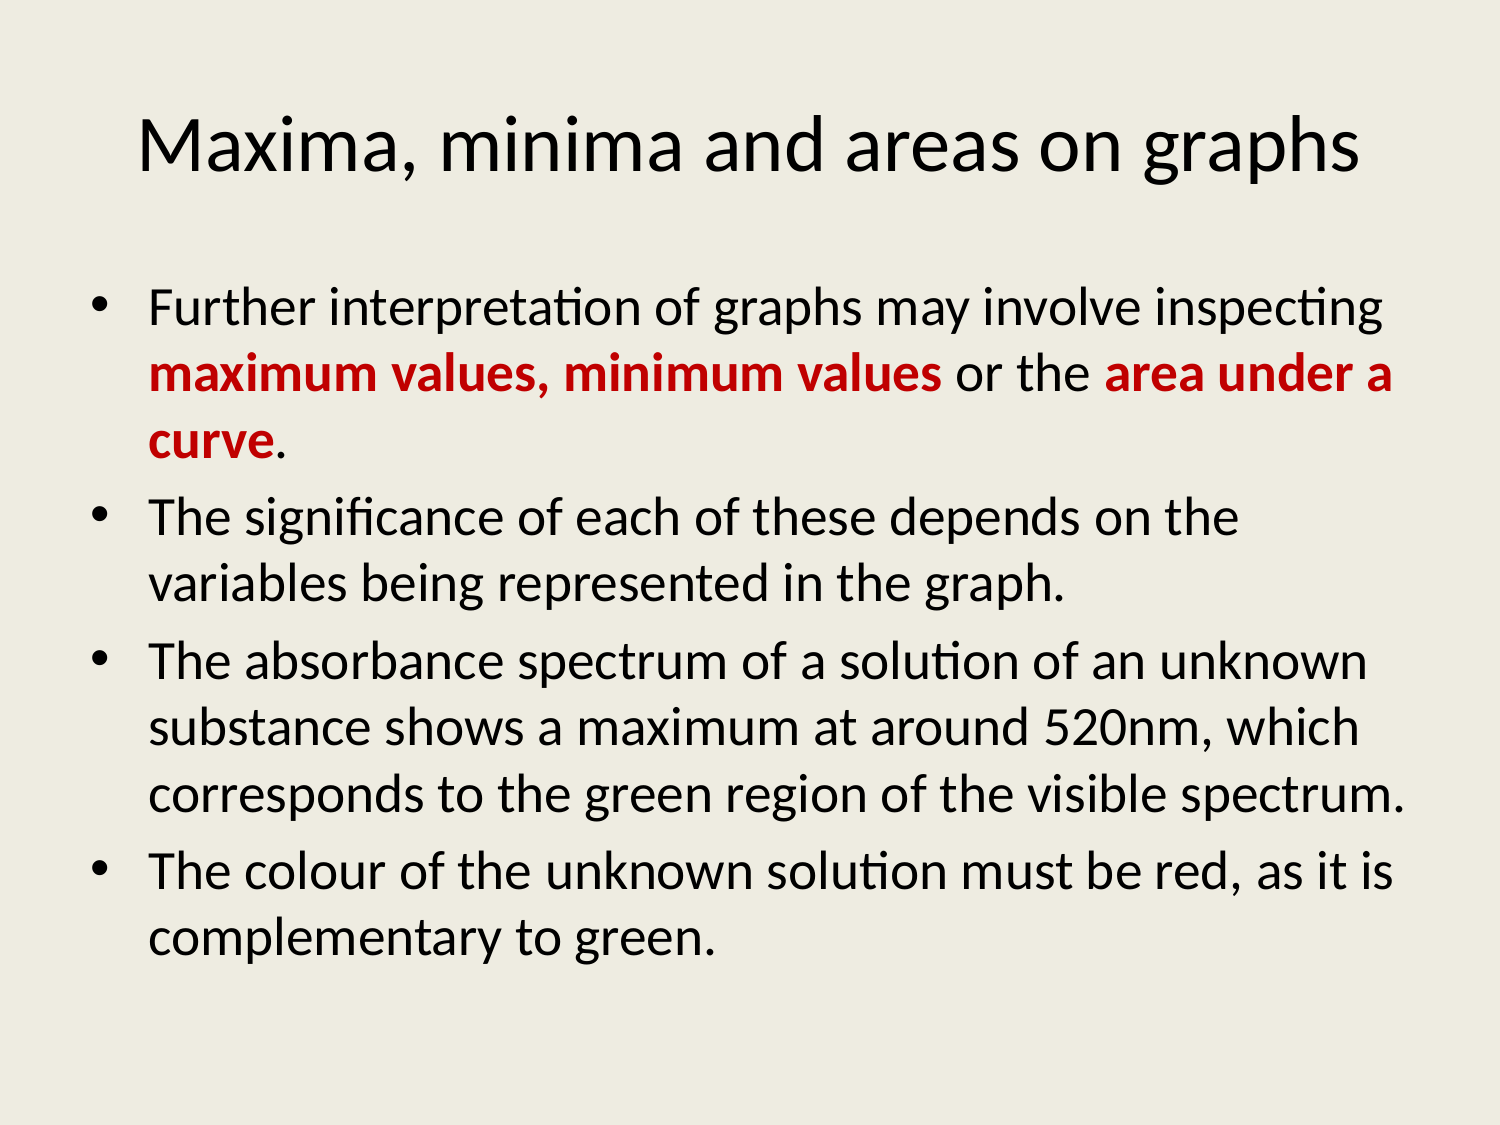

# Maxima, minima and areas on graphs
Further interpretation of graphs may involve inspecting maximum values, minimum values or the area under a curve.
The significance of each of these depends on the variables being represented in the graph.
The absorbance spectrum of a solution of an unknown substance shows a maximum at around 520nm, which corresponds to the green region of the visible spectrum.
The colour of the unknown solution must be red, as it is complementary to green.